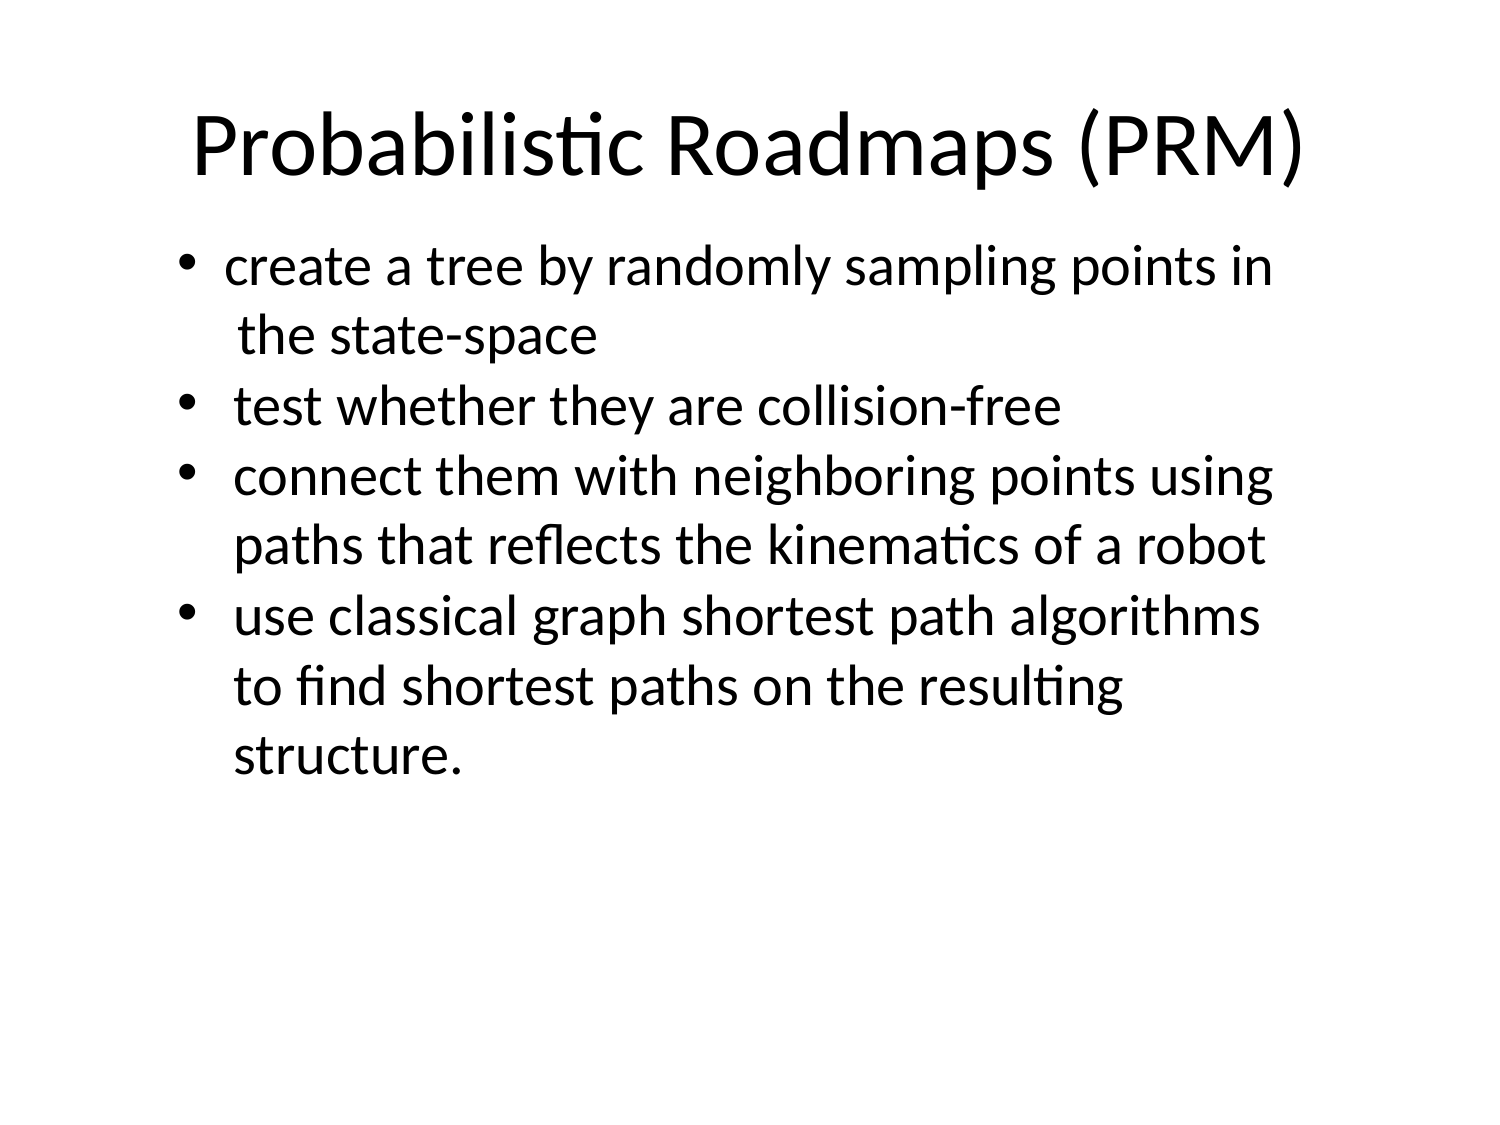

# Probabilistic Roadmaps (PRM)
create a tree by randomly sampling points in   the state-space
test whether they are collision-free
connect them with neighboring points using paths that reflects the kinematics of a robot
use classical graph shortest path algorithms to find shortest paths on the resulting structure.